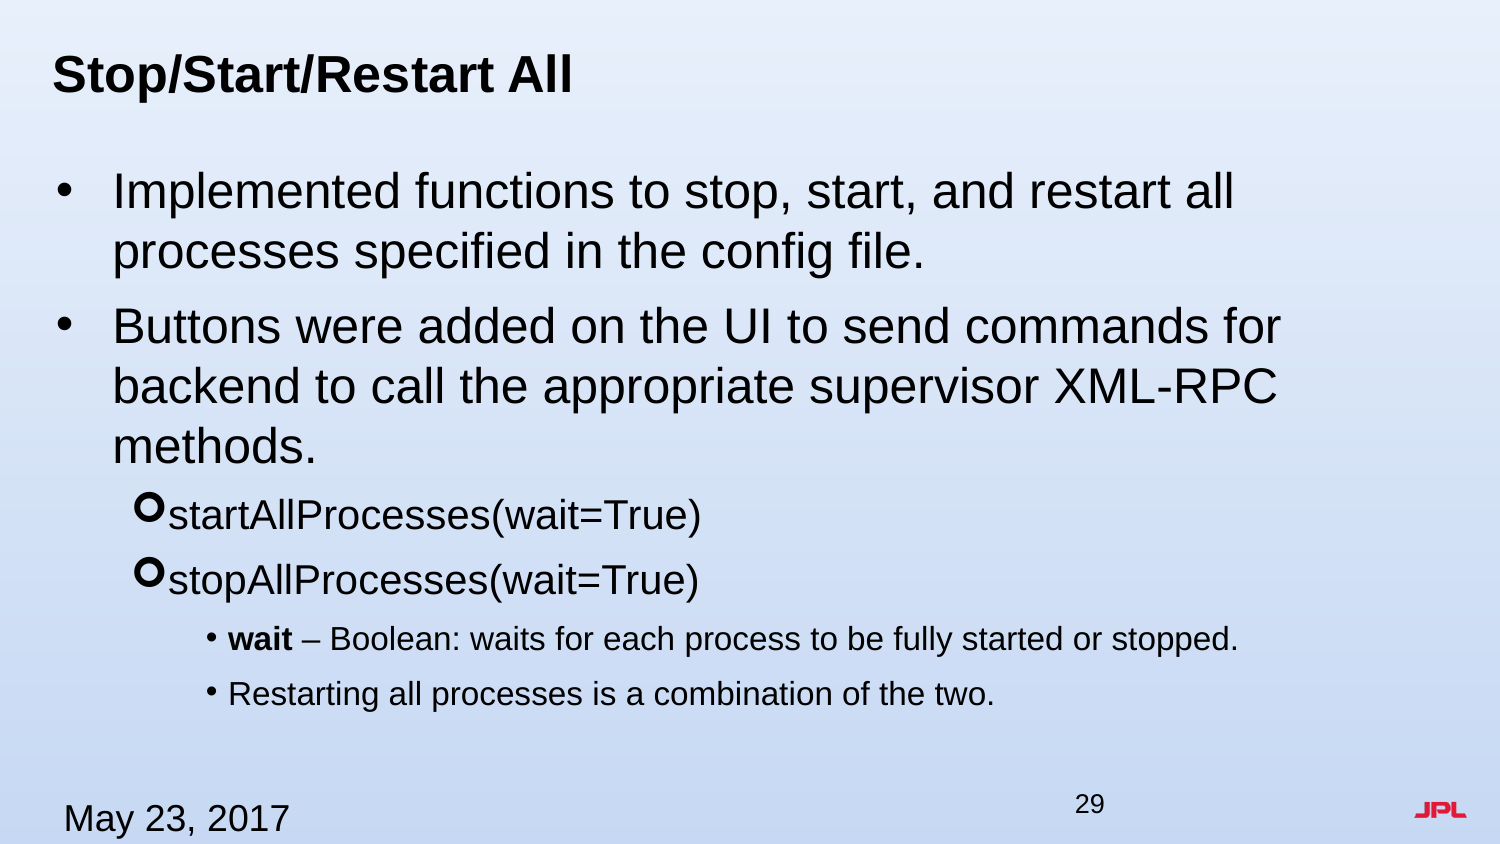

# Stop/Start/Restart All
Implemented functions to stop, start, and restart all processes specified in the config file.
Buttons were added on the UI to send commands for backend to call the appropriate supervisor XML-RPC methods.
startAllProcesses(wait=True)
stopAllProcesses(wait=True)
wait – Boolean: waits for each process to be fully started or stopped.
Restarting all processes is a combination of the two.
May 23, 2017
29